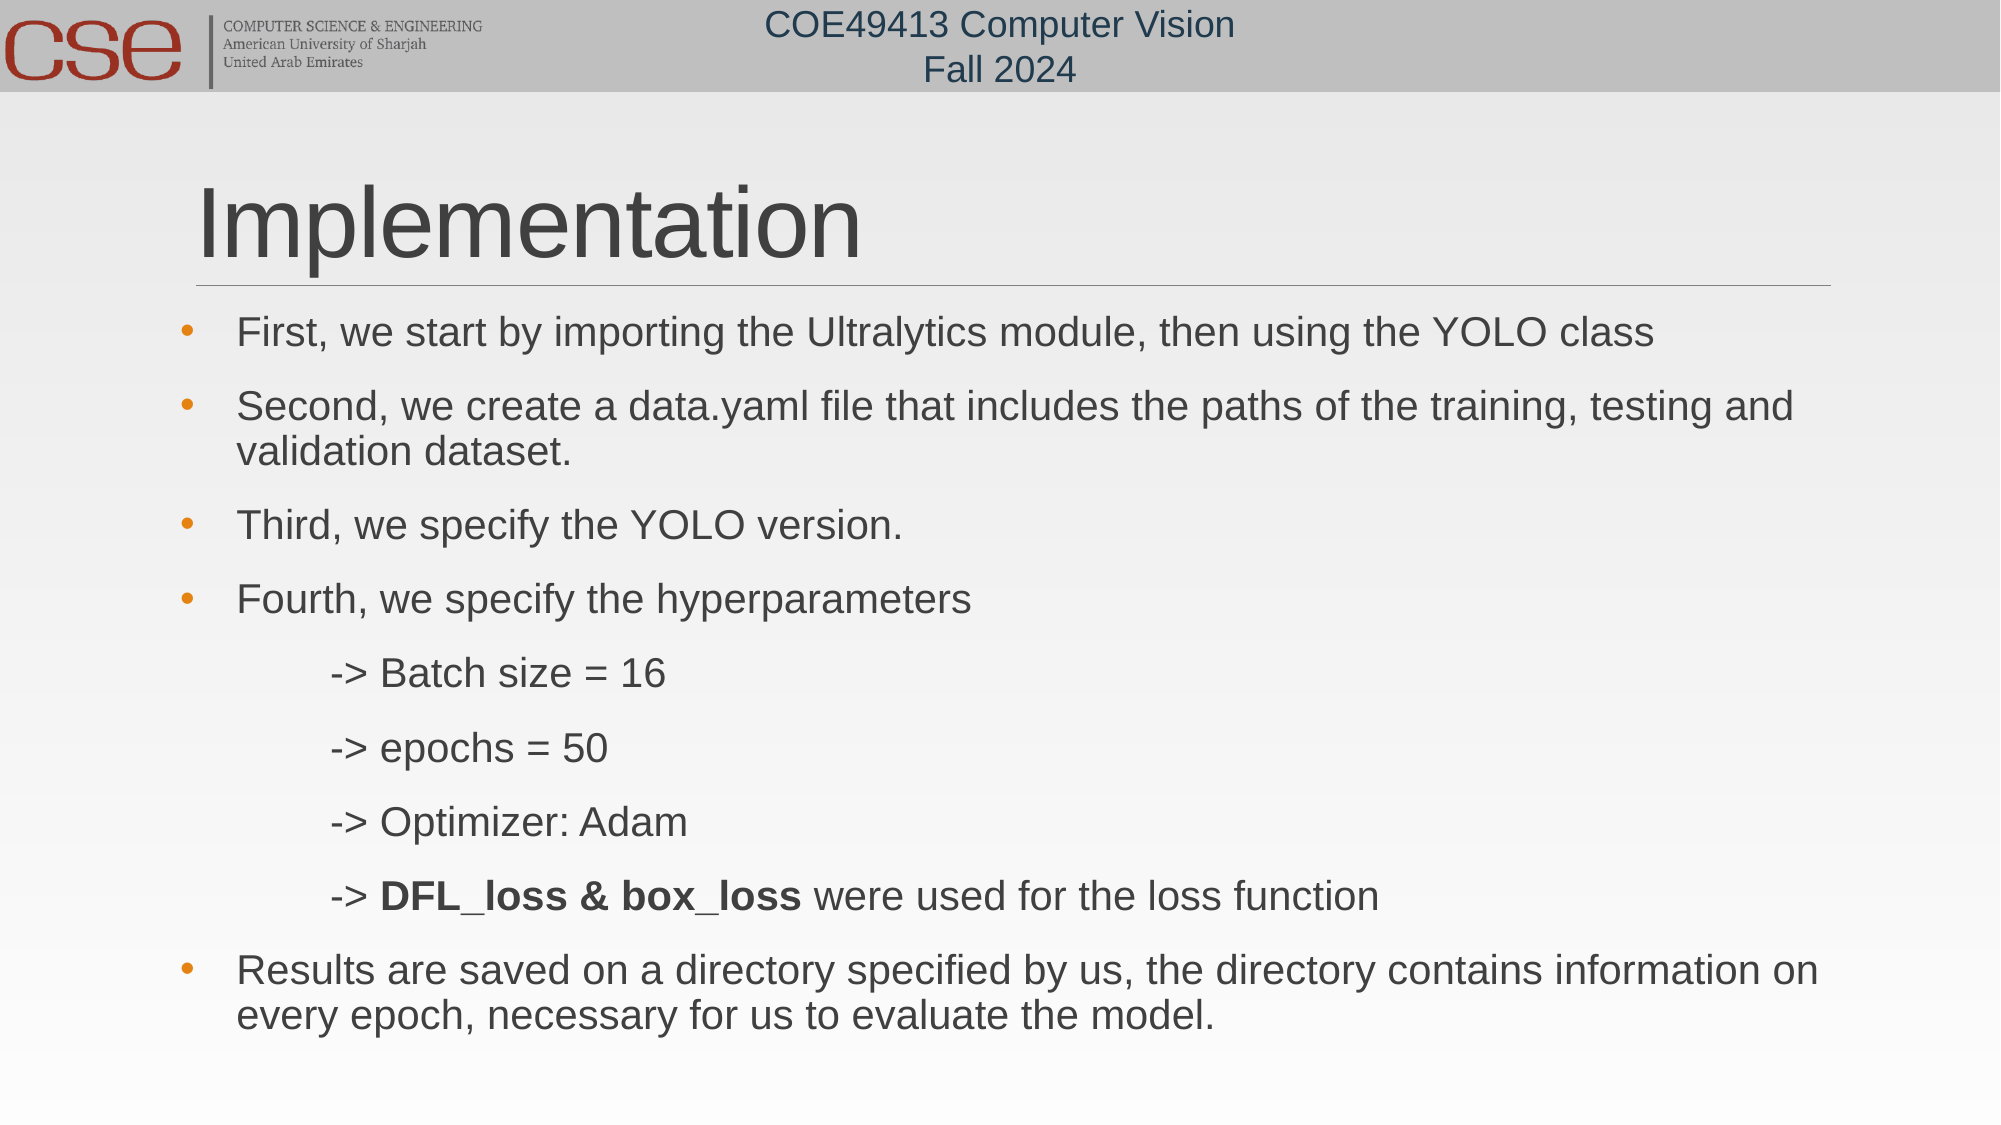

# Implementation
First, we start by importing the Ultralytics module, then using the YOLO class
Second, we create a data.yaml file that includes the paths of the training, testing and validation dataset.
Third, we specify the YOLO version.
Fourth, we specify the hyperparameters
	-> Batch size = 16
	-> epochs = 50
	-> Optimizer: Adam
	-> DFL_loss & box_loss were used for the loss function
Results are saved on a directory specified by us, the directory contains information on every epoch, necessary for us to evaluate the model.